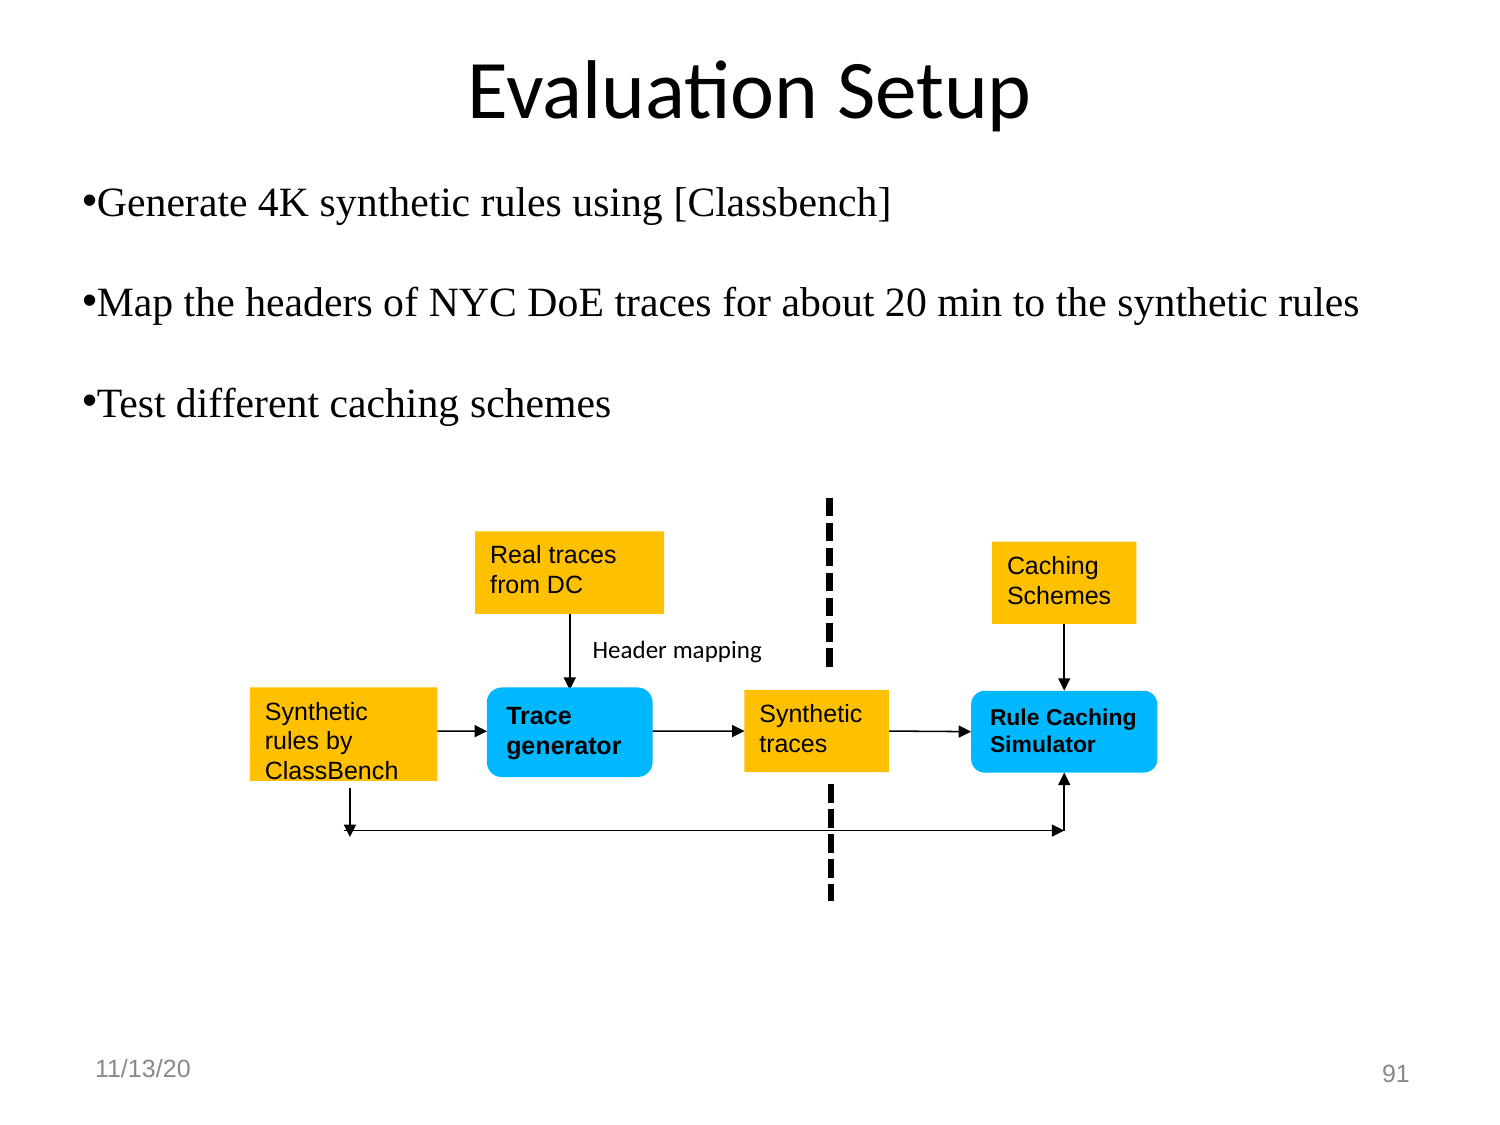

Preliminary Evaluation Setup
Evaluation Setup
Generate 4K synthetic rules using [Classbench]

Map the headers of NYC DoE traces for about 20 min to the synthetic rules

Test different caching schemes
Real traces from DC
Header mapping
Trace generator
Synthetic traces
Caching Schemes
Rule Caching Simulator
Synthetic rules by ClassBench
91
11/13/20